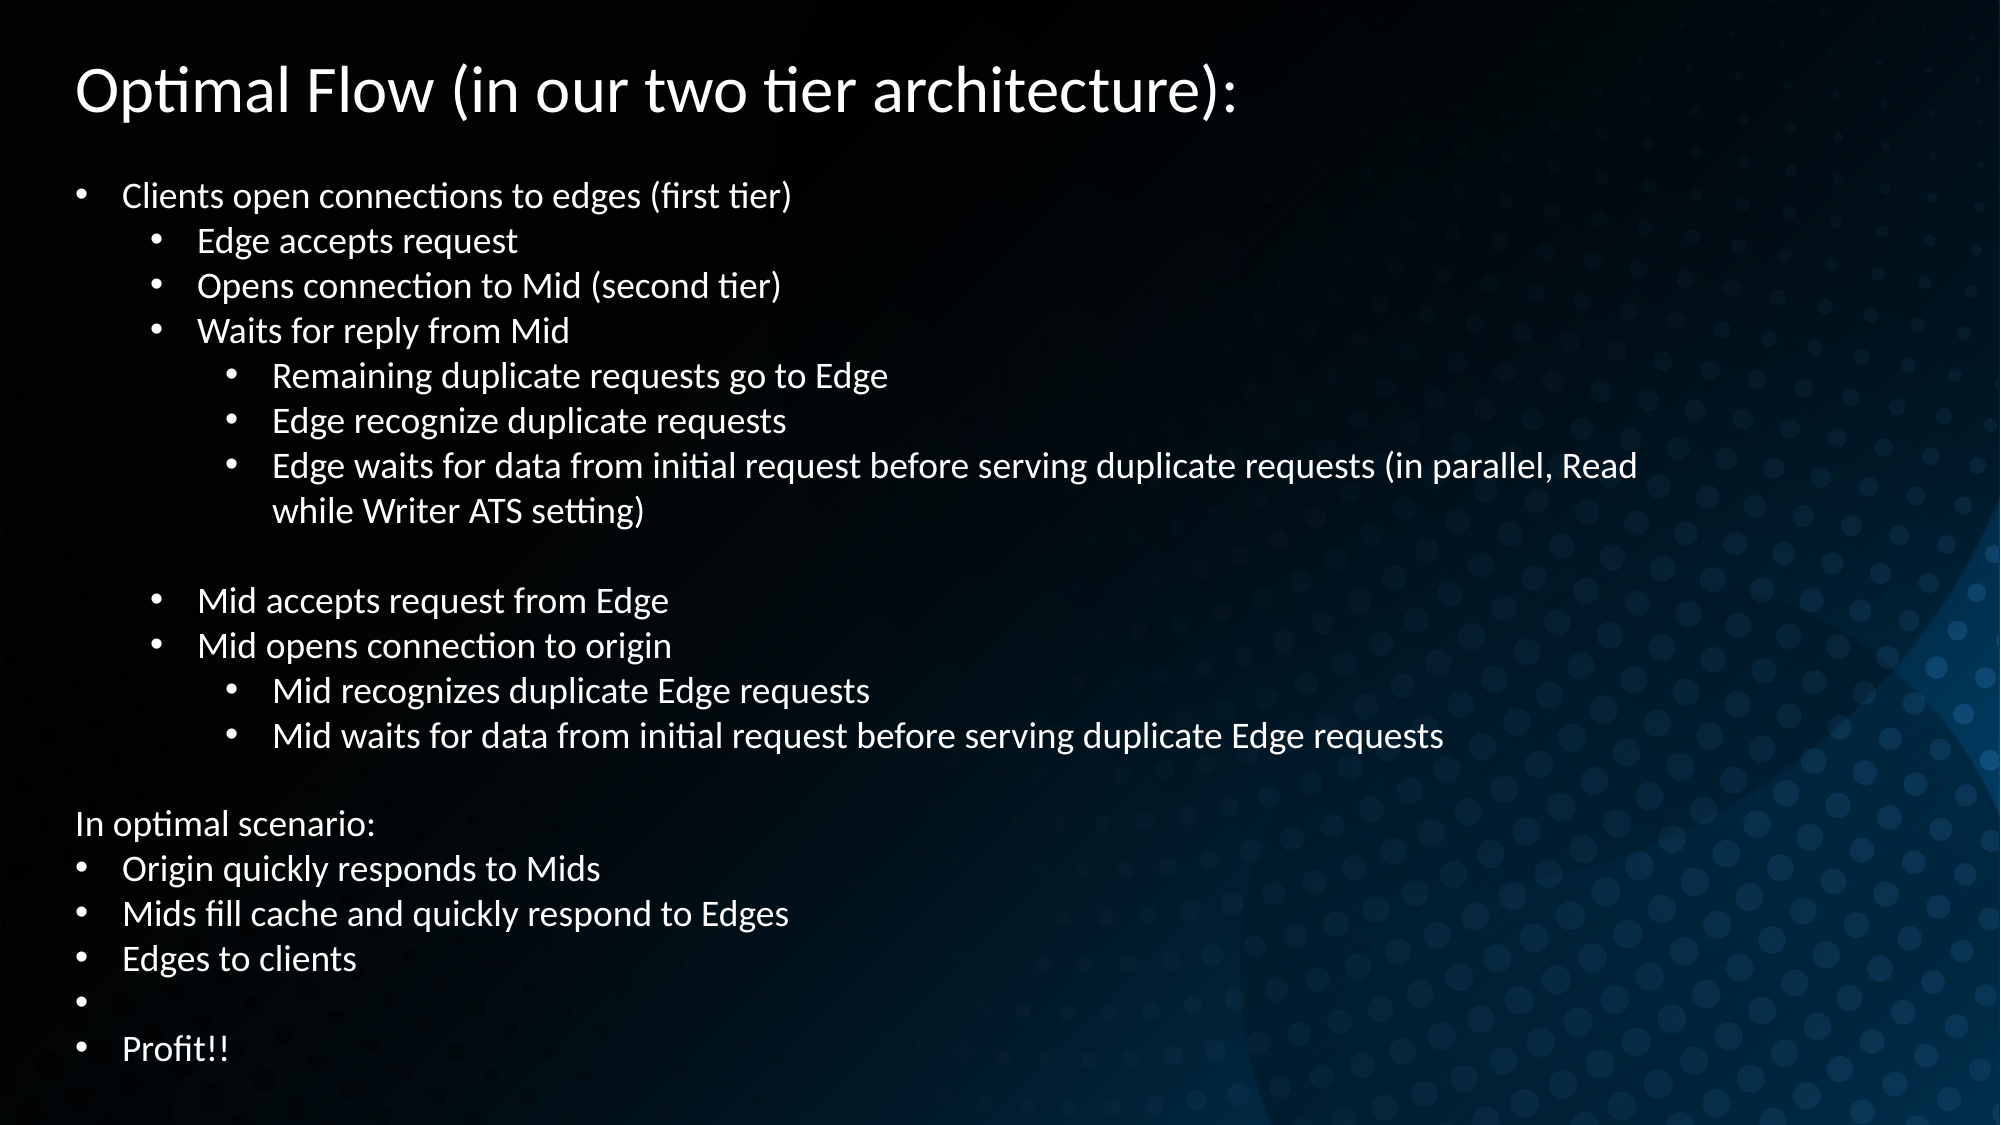

Optimal Flow (in our two tier architecture):

Clients open connections to edges (first tier)
Edge accepts request
Opens connection to Mid (second tier)
Waits for reply from Mid
Remaining duplicate requests go to Edge
Edge recognize duplicate requests
Edge waits for data from initial request before serving duplicate requests (in parallel, Read while Writer ATS setting)

Mid accepts request from Edge
Mid opens connection to origin
Mid recognizes duplicate Edge requests
Mid waits for data from initial request before serving duplicate Edge requests
In optimal scenario:
Origin quickly responds to Mids
Mids fill cache and quickly respond to Edges
Edges to clients

Profit!!